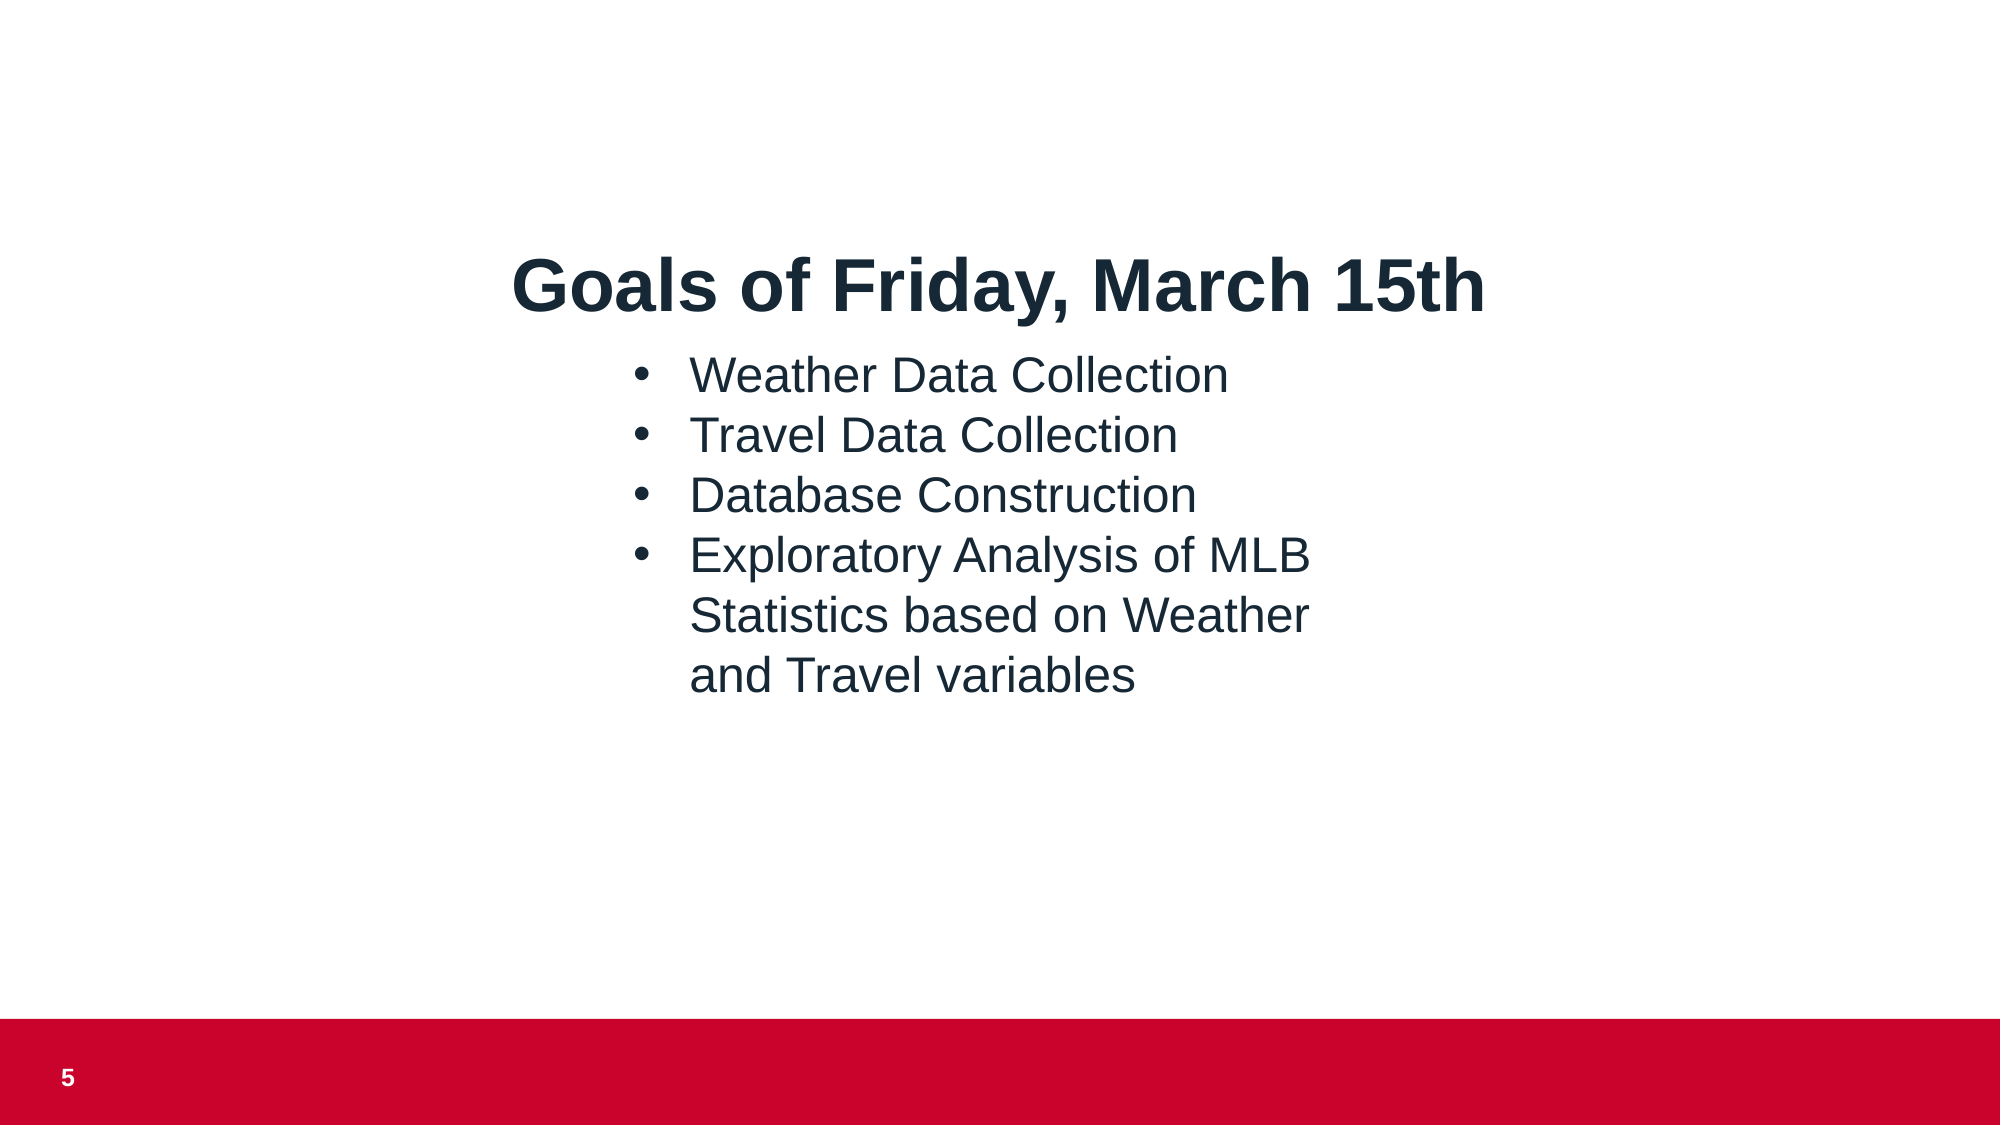

Goals of Friday, March 15th
Weather Data Collection
Travel Data Collection
Database Construction
Exploratory Analysis of MLB Statistics based on Weather and Travel variables

5